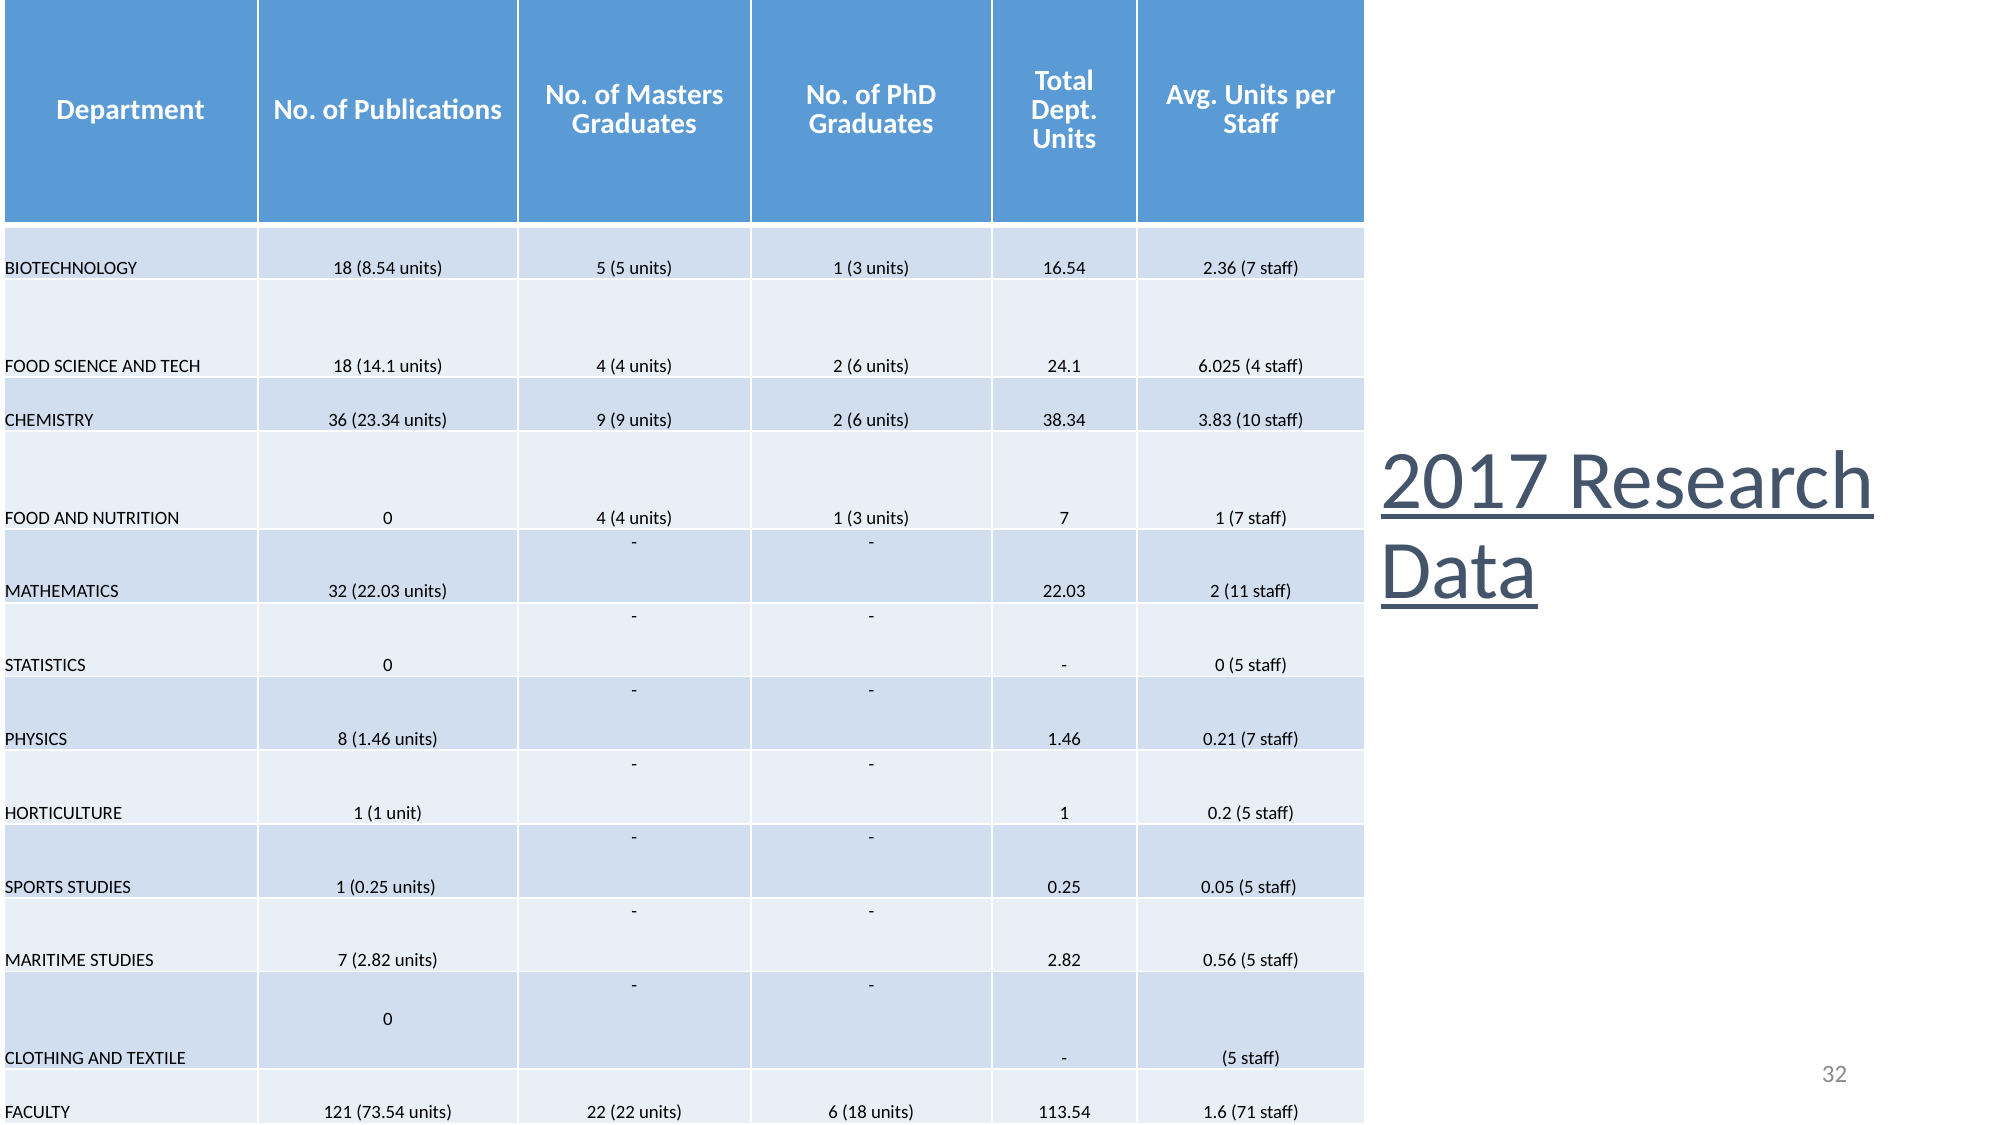

| Department | No. of Publications | No. of Masters Graduates | No. of PhD Graduates | Total Dept. Units | Avg. Units per Staff |
| --- | --- | --- | --- | --- | --- |
| BIOTECHNOLOGY | 18 (8.54 units) | 5 (5 units) | 1 (3 units) | 16.54 | 2.36 (7 staff) |
| FOOD SCIENCE AND TECH | 18 (14.1 units) | 4 (4 units) | 2 (6 units) | 24.1 | 6.025 (4 staff) |
| CHEMISTRY | 36 (23.34 units) | 9 (9 units) | 2 (6 units) | 38.34 | 3.83 (10 staff) |
| FOOD AND NUTRITION | 0 | 4 (4 units) | 1 (3 units) | 7 | 1 (7 staff) |
| MATHEMATICS | 32 (22.03 units) | - | - | 22.03 | 2 (11 staff) |
| STATISTICS | 0 | - | - | - | 0 (5 staff) |
| PHYSICS | 8 (1.46 units) | - | - | 1.46 | 0.21 (7 staff) |
| HORTICULTURE | 1 (1 unit) | - | - | 1 | 0.2 (5 staff) |
| SPORTS STUDIES | 1 (0.25 units) | - | - | 0.25 | 0.05 (5 staff) |
| MARITIME STUDIES | 7 (2.82 units) | - | - | 2.82 | 0.56 (5 staff) |
| CLOTHING AND TEXTILE | 0 | - | - | - | (5 staff) |
| FACULTY | 121 (73.54 units) | 22 (22 units) | 6 (18 units) | 113.54 | 1.6 (71 staff) |
2017 Research Data
32